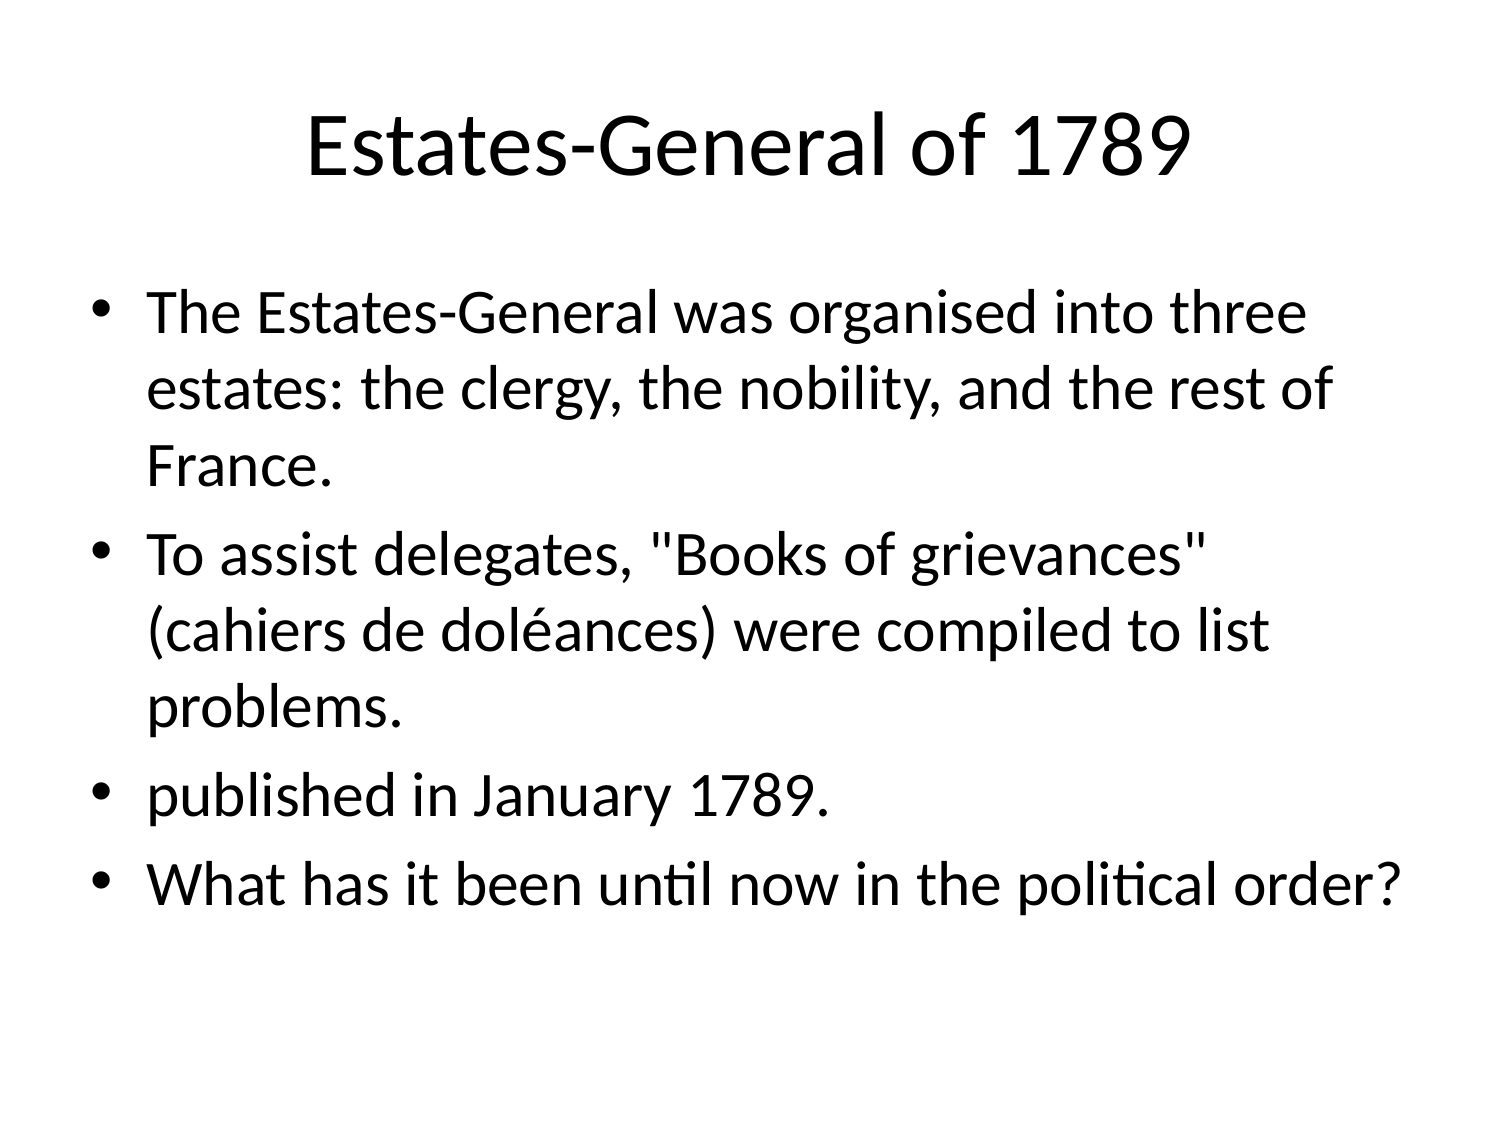

# Estates-General of 1789
The Estates-General was organised into three estates: the clergy, the nobility, and the rest of France.
To assist delegates, "Books of grievances" (cahiers de doléances) were compiled to list problems.
published in January 1789.
What has it been until now in the political order?